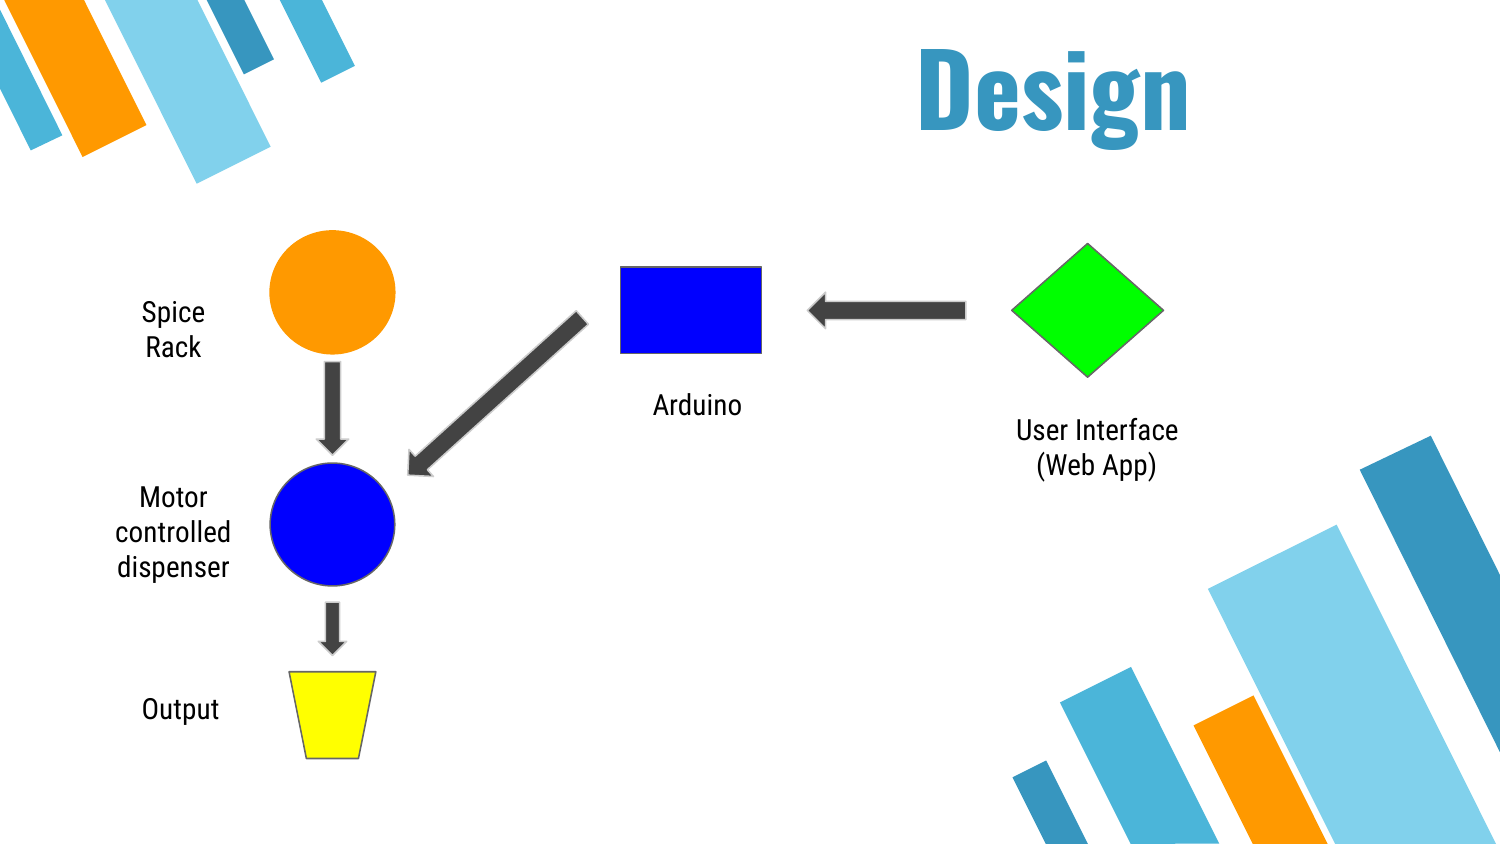

# Design

Spice Rack

Arduino
User Interface
 (Web App)
Motor controlled dispenser

Output